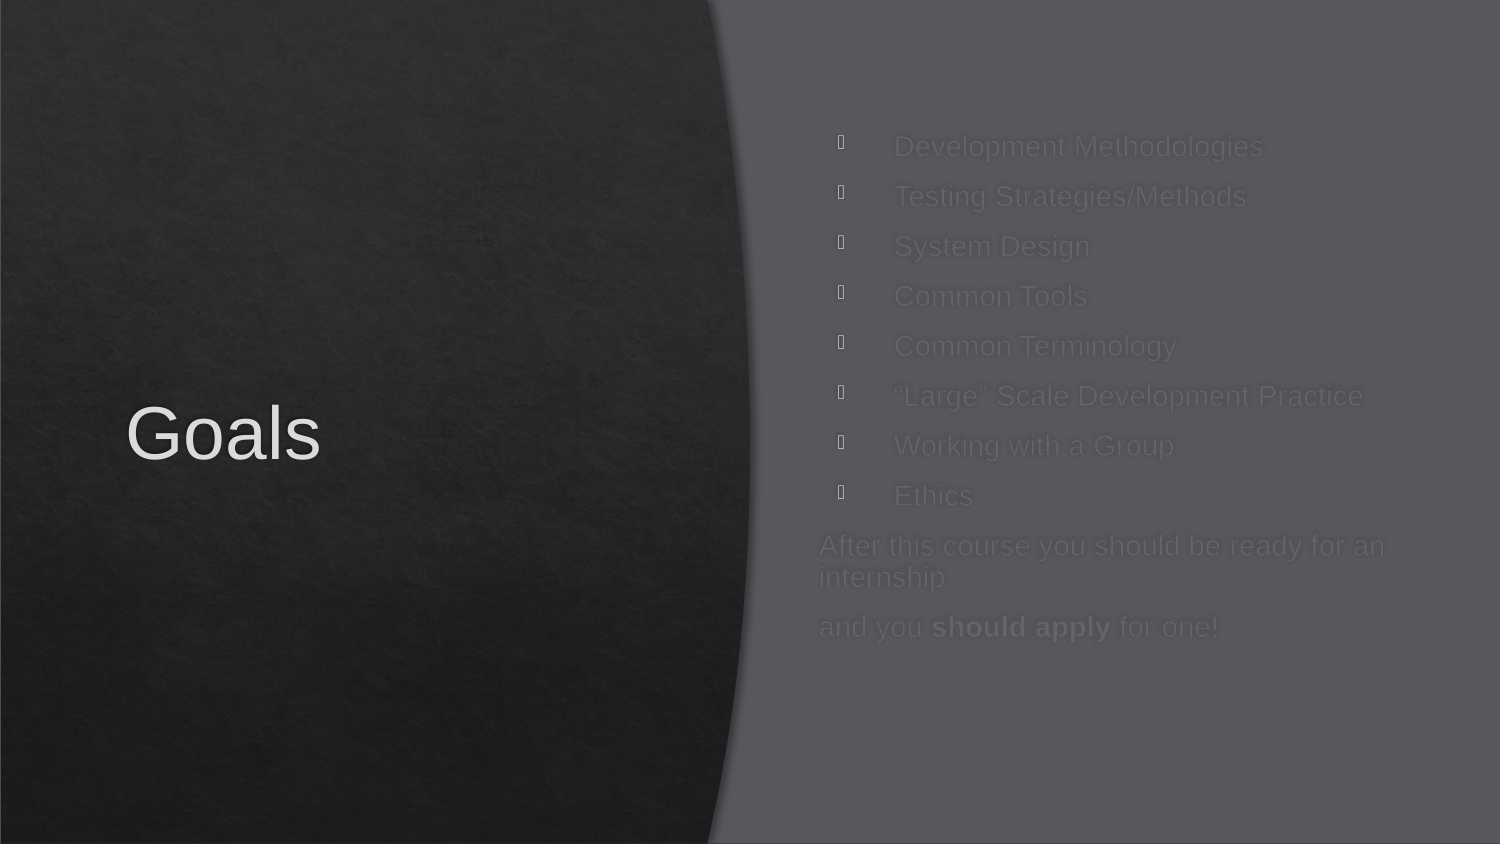

Development Methodologies
Testing Strategies/Methods
System Design
Common Tools
Common Terminology
“Large” Scale Development Practice
Working with a Group
Ethics
After this course you should be ready for an internship
and you should apply for one!
# Goals